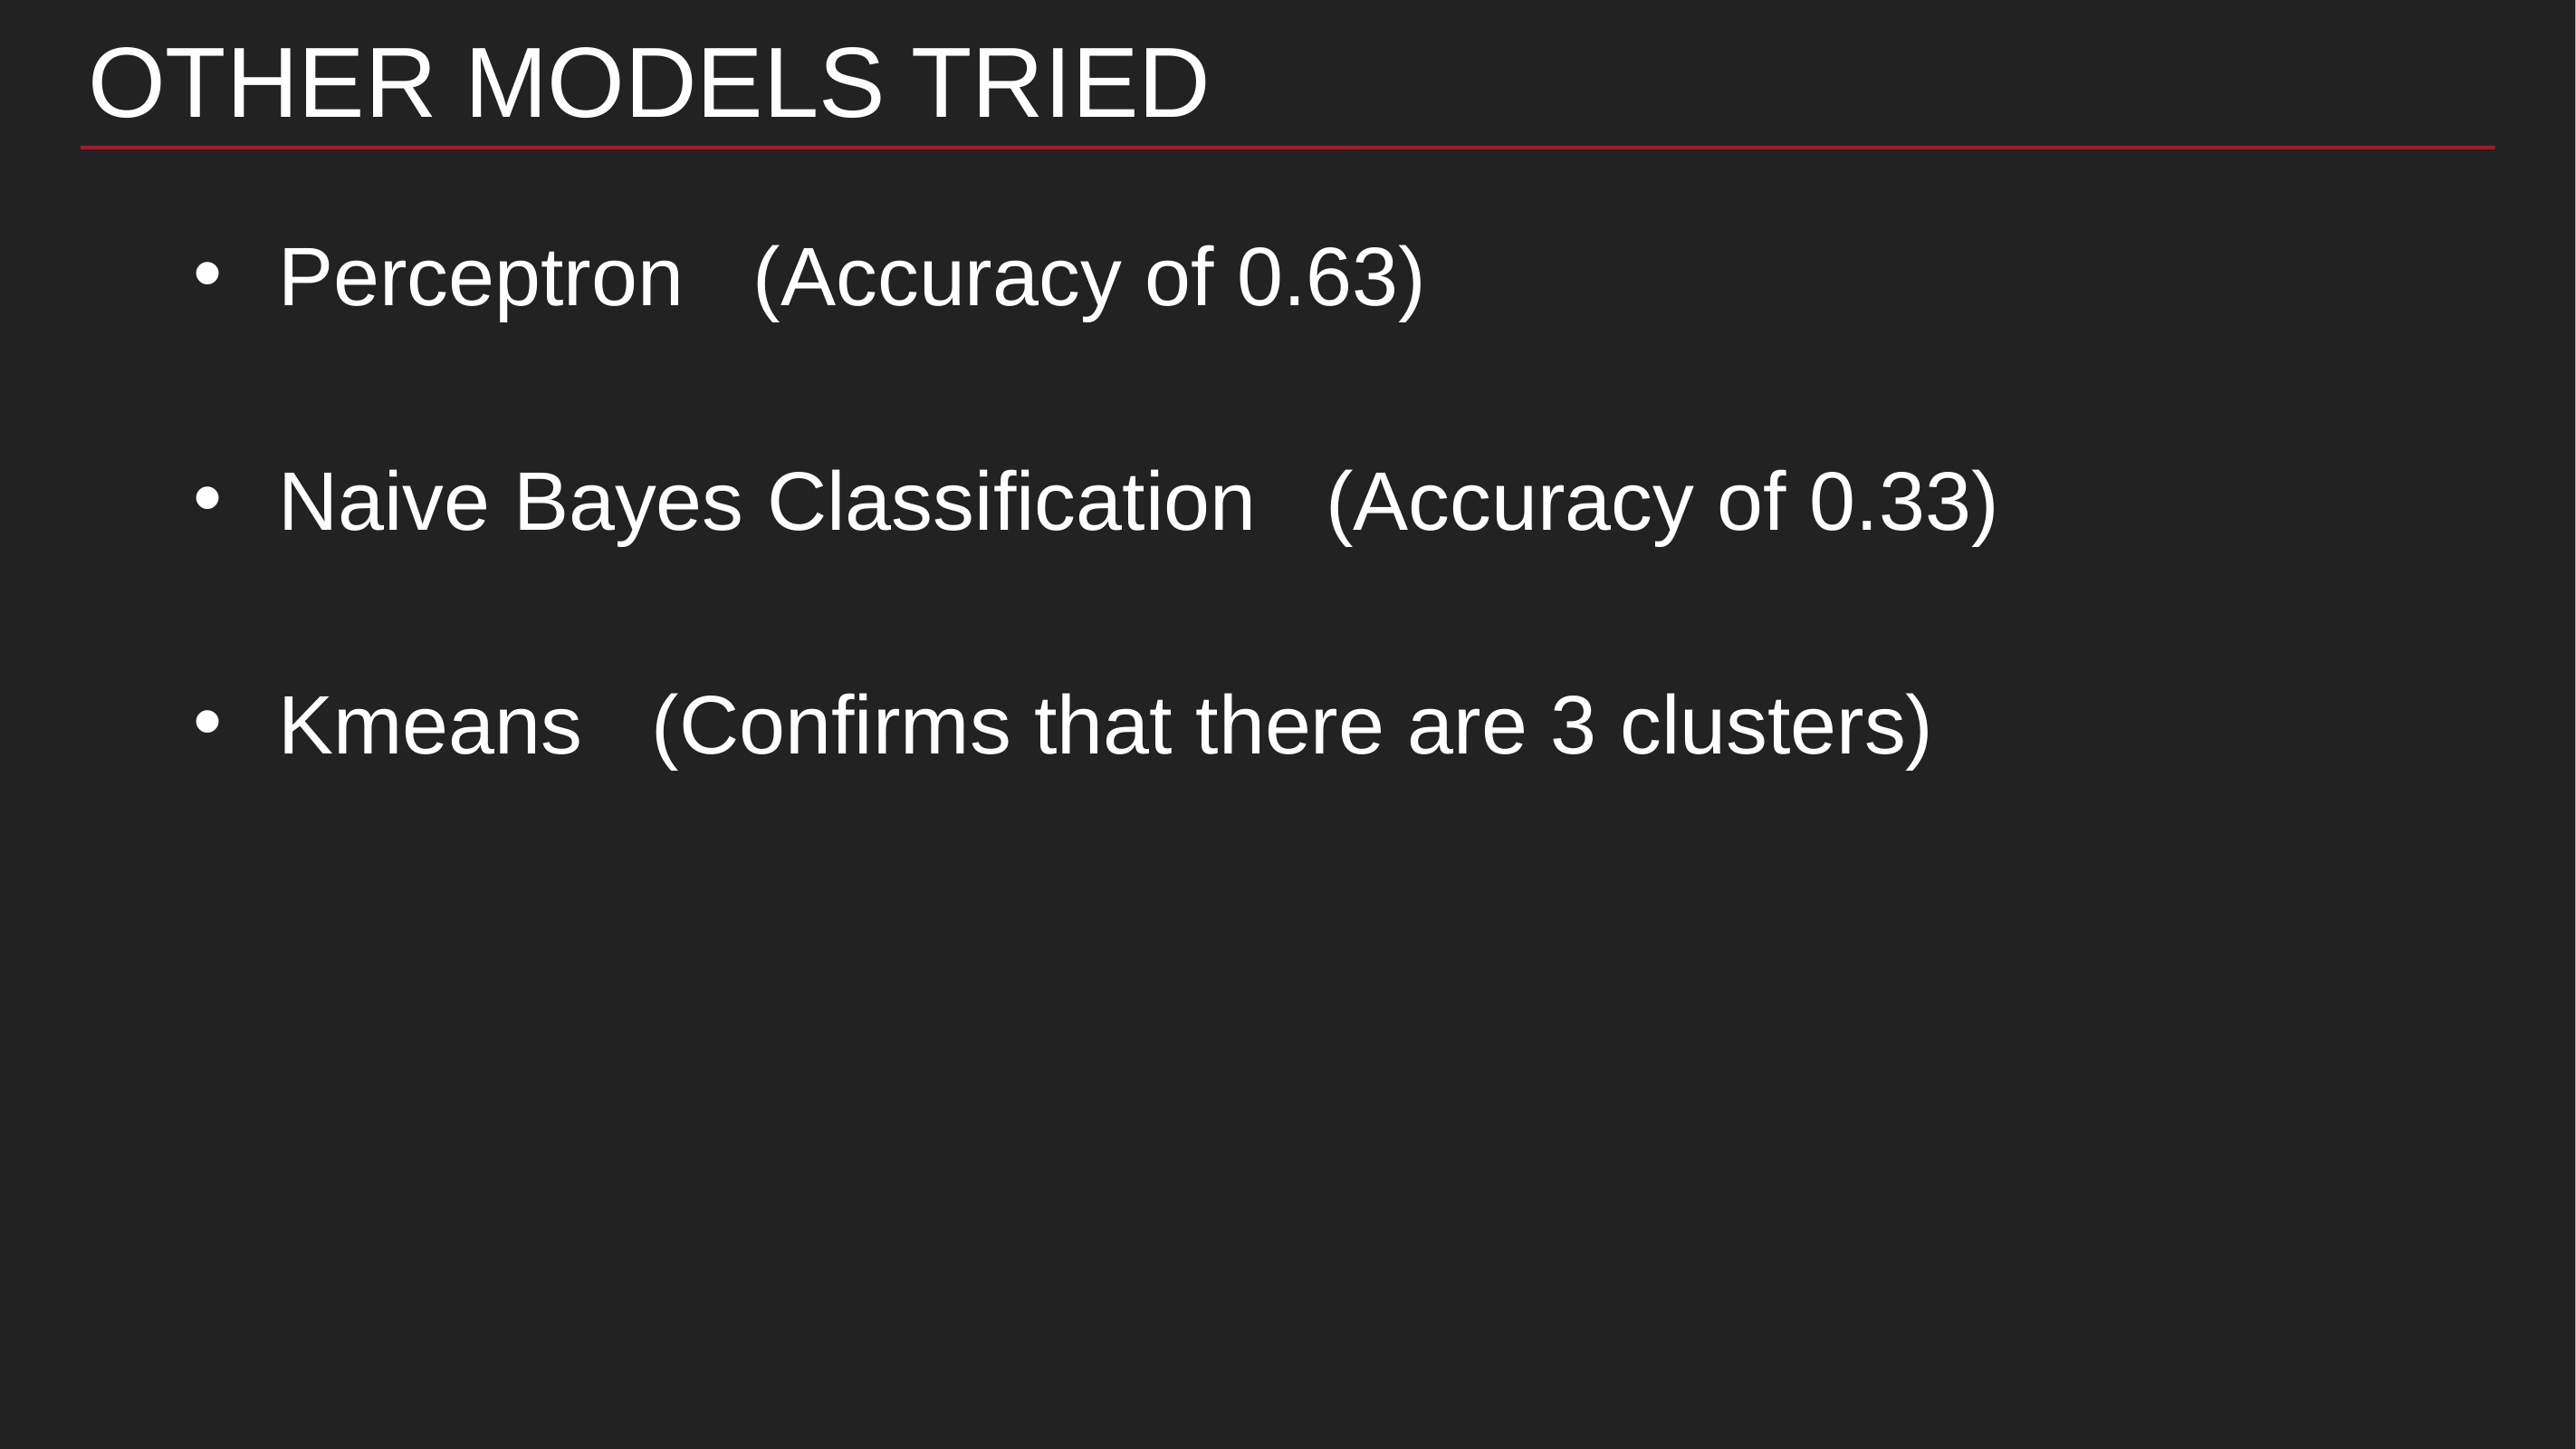

# OTHER MODELS TRIED
Perceptron   (Accuracy of 0.63)
Naive Bayes Classification   (Accuracy of 0.33)
Kmeans   (Confirms that there are 3 clusters)